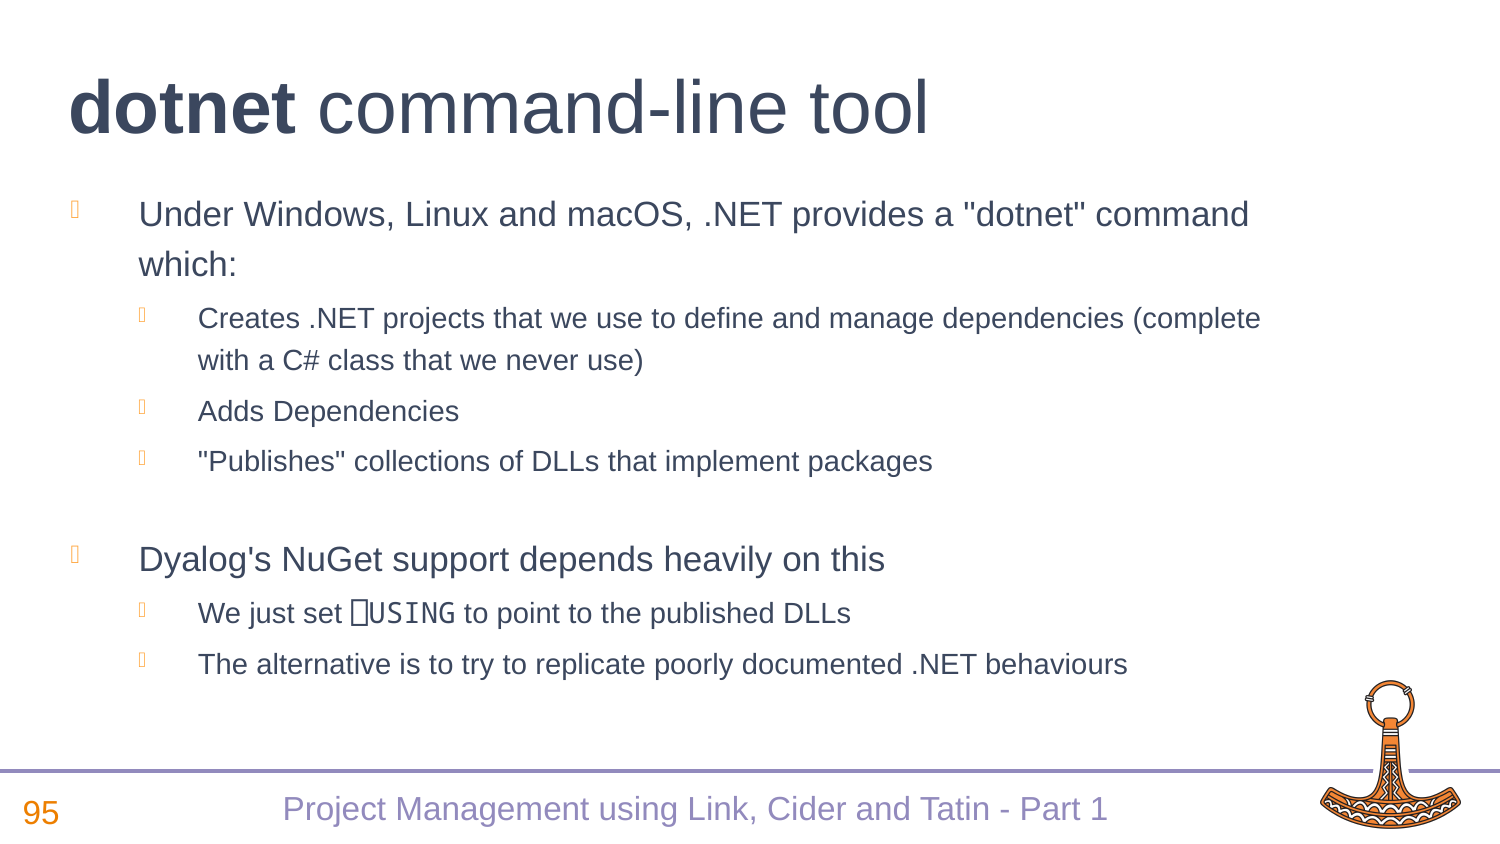

# dotnet command-line tool
Under Windows, Linux and macOS, .NET provides a "dotnet" command which:
Creates .NET projects that we use to define and manage dependencies (complete with a C# class that we never use)
Adds Dependencies
"Publishes" collections of DLLs that implement packages
Dyalog's NuGet support depends heavily on this
We just set ⎕USING to point to the published DLLs
The alternative is to try to replicate poorly documented .NET behaviours